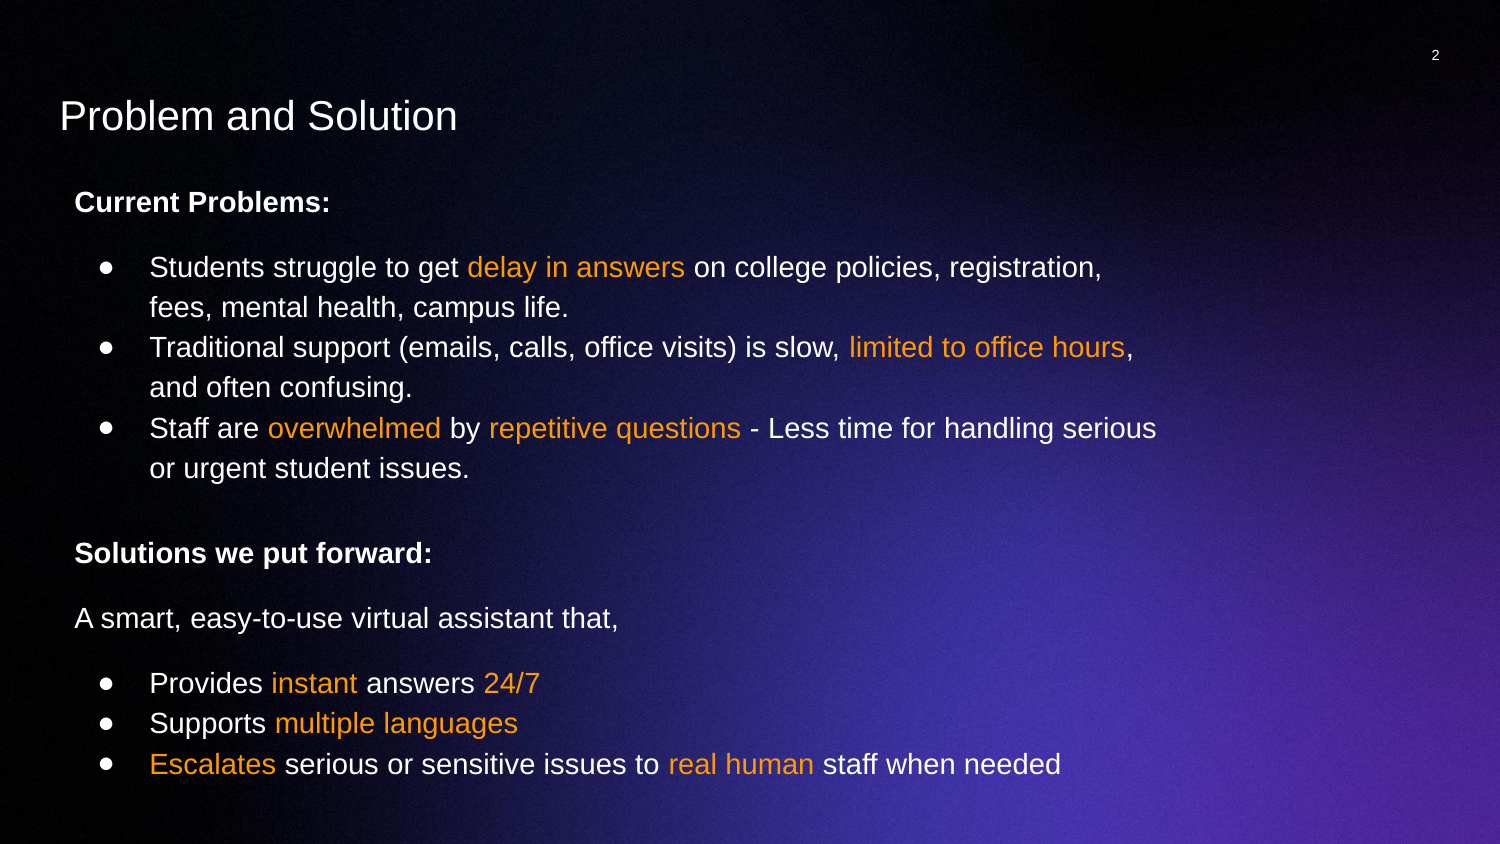

2
Problem and Solution
Current Problems:
Students struggle to get delay in answers on college policies, registration, fees, mental health, campus life.
Traditional support (emails, calls, office visits) is slow, limited to office hours, and often confusing.
Staff are overwhelmed by repetitive questions - Less time for handling serious or urgent student issues.

Solutions we put forward:
A smart, easy-to-use virtual assistant that,
Provides instant answers 24/7
Supports multiple languages
Escalates serious or sensitive issues to real human staff when needed